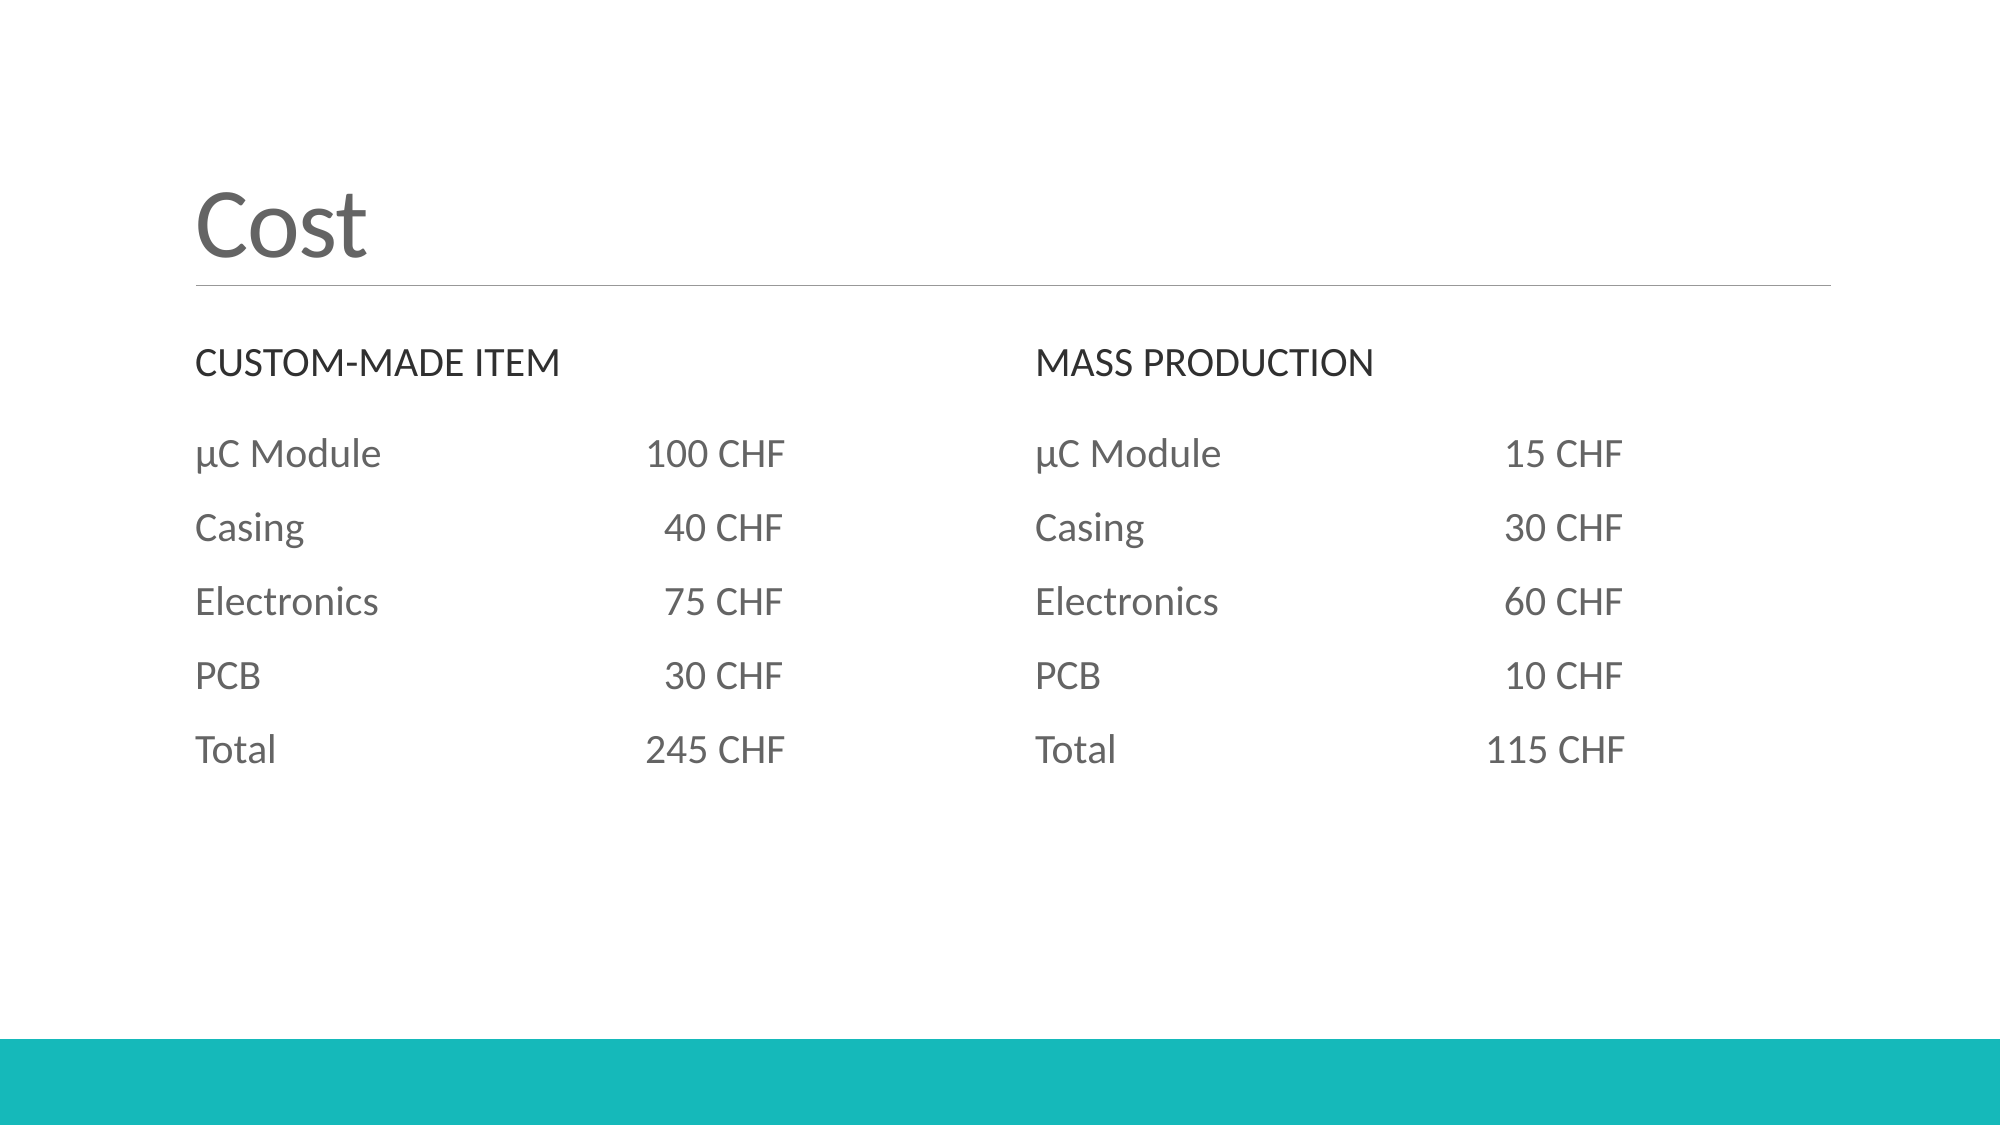

# Cost
custom-made item
Mass Production
µC Module		100 CHF
Casing			  40 CHF
Electronics		  75 CHF
PCB			  30 CHF
Total			245 CHF
µC Module		  15 CHF
Casing			  30 CHF
Electronics		  60 CHF
PCB			  10 CHF
Total			115 CHF